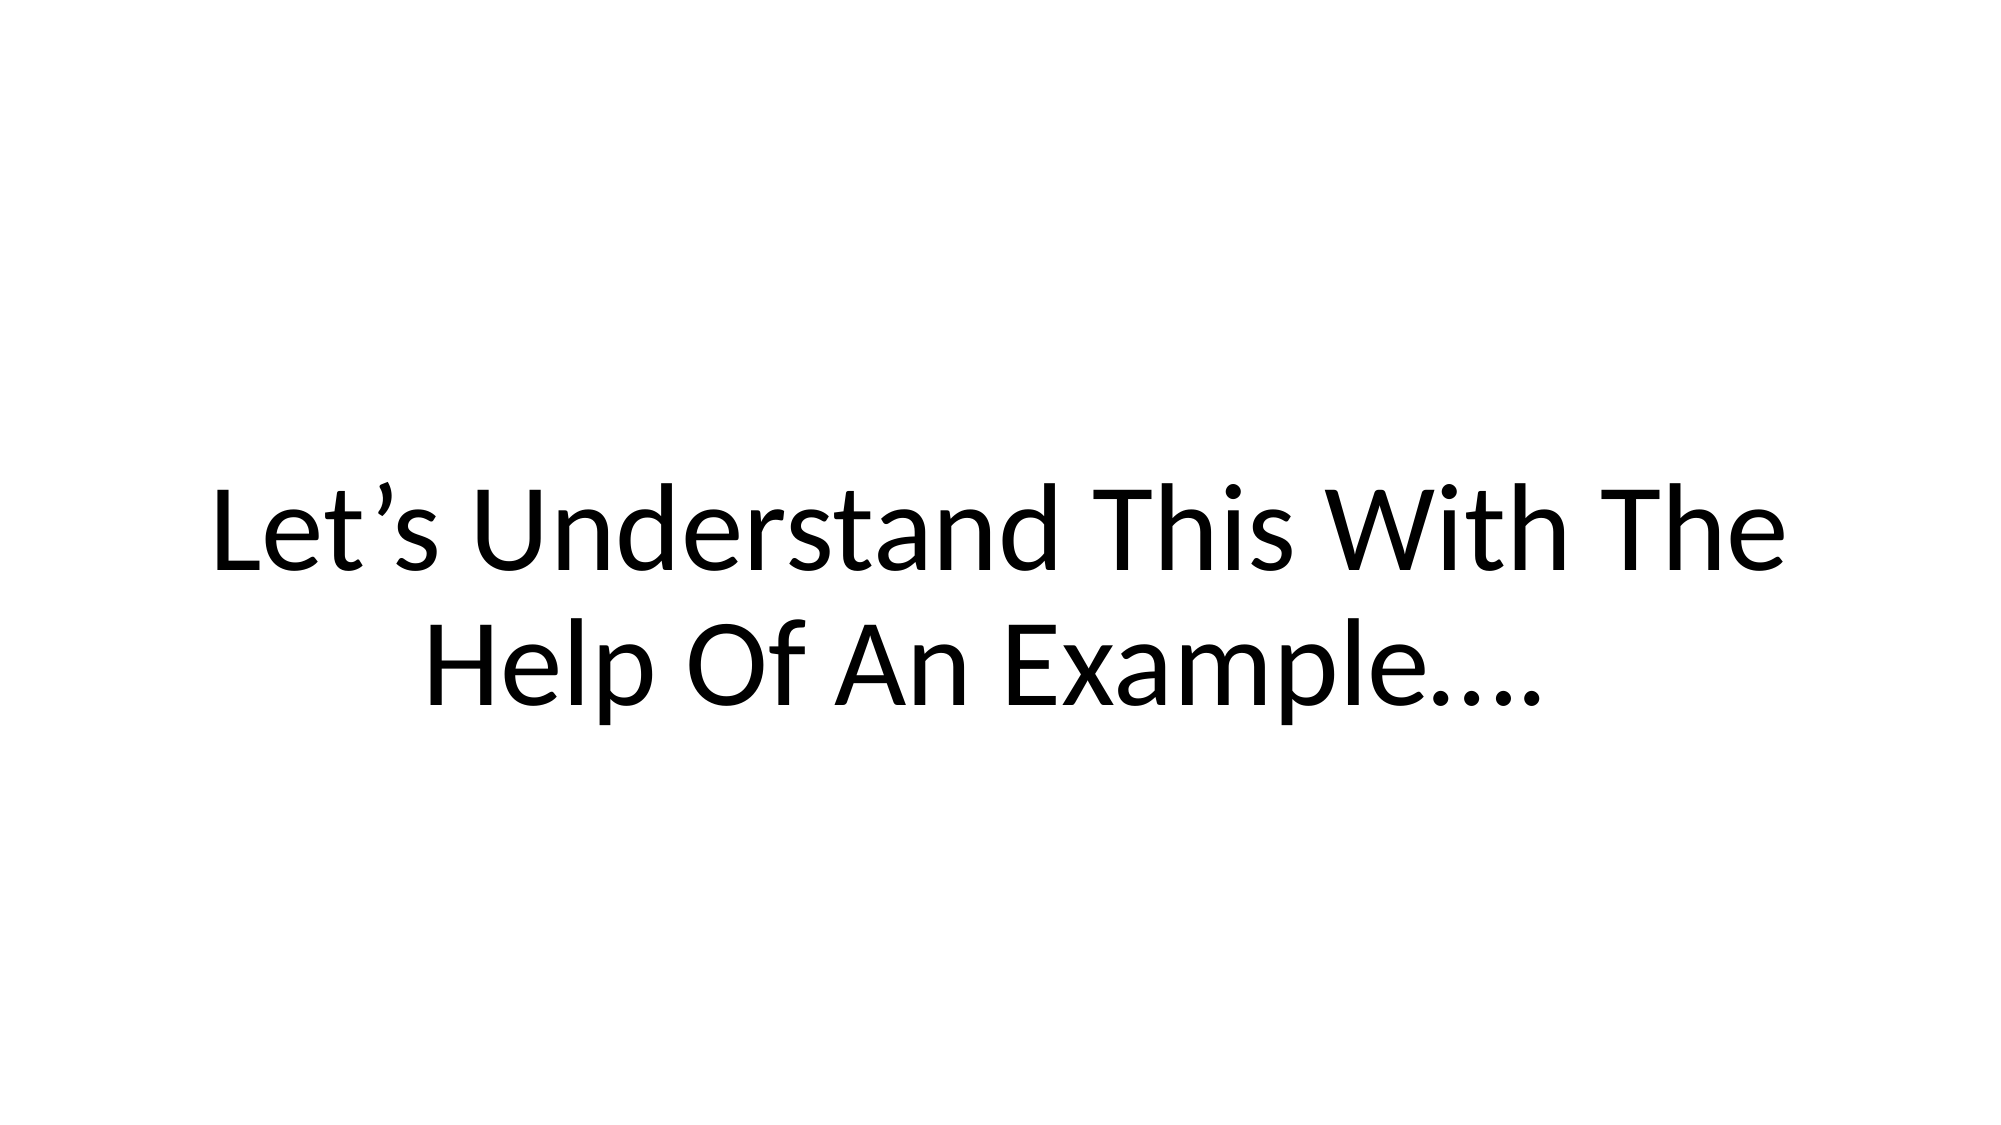

# Let’s Understand This With The Help Of An Example….